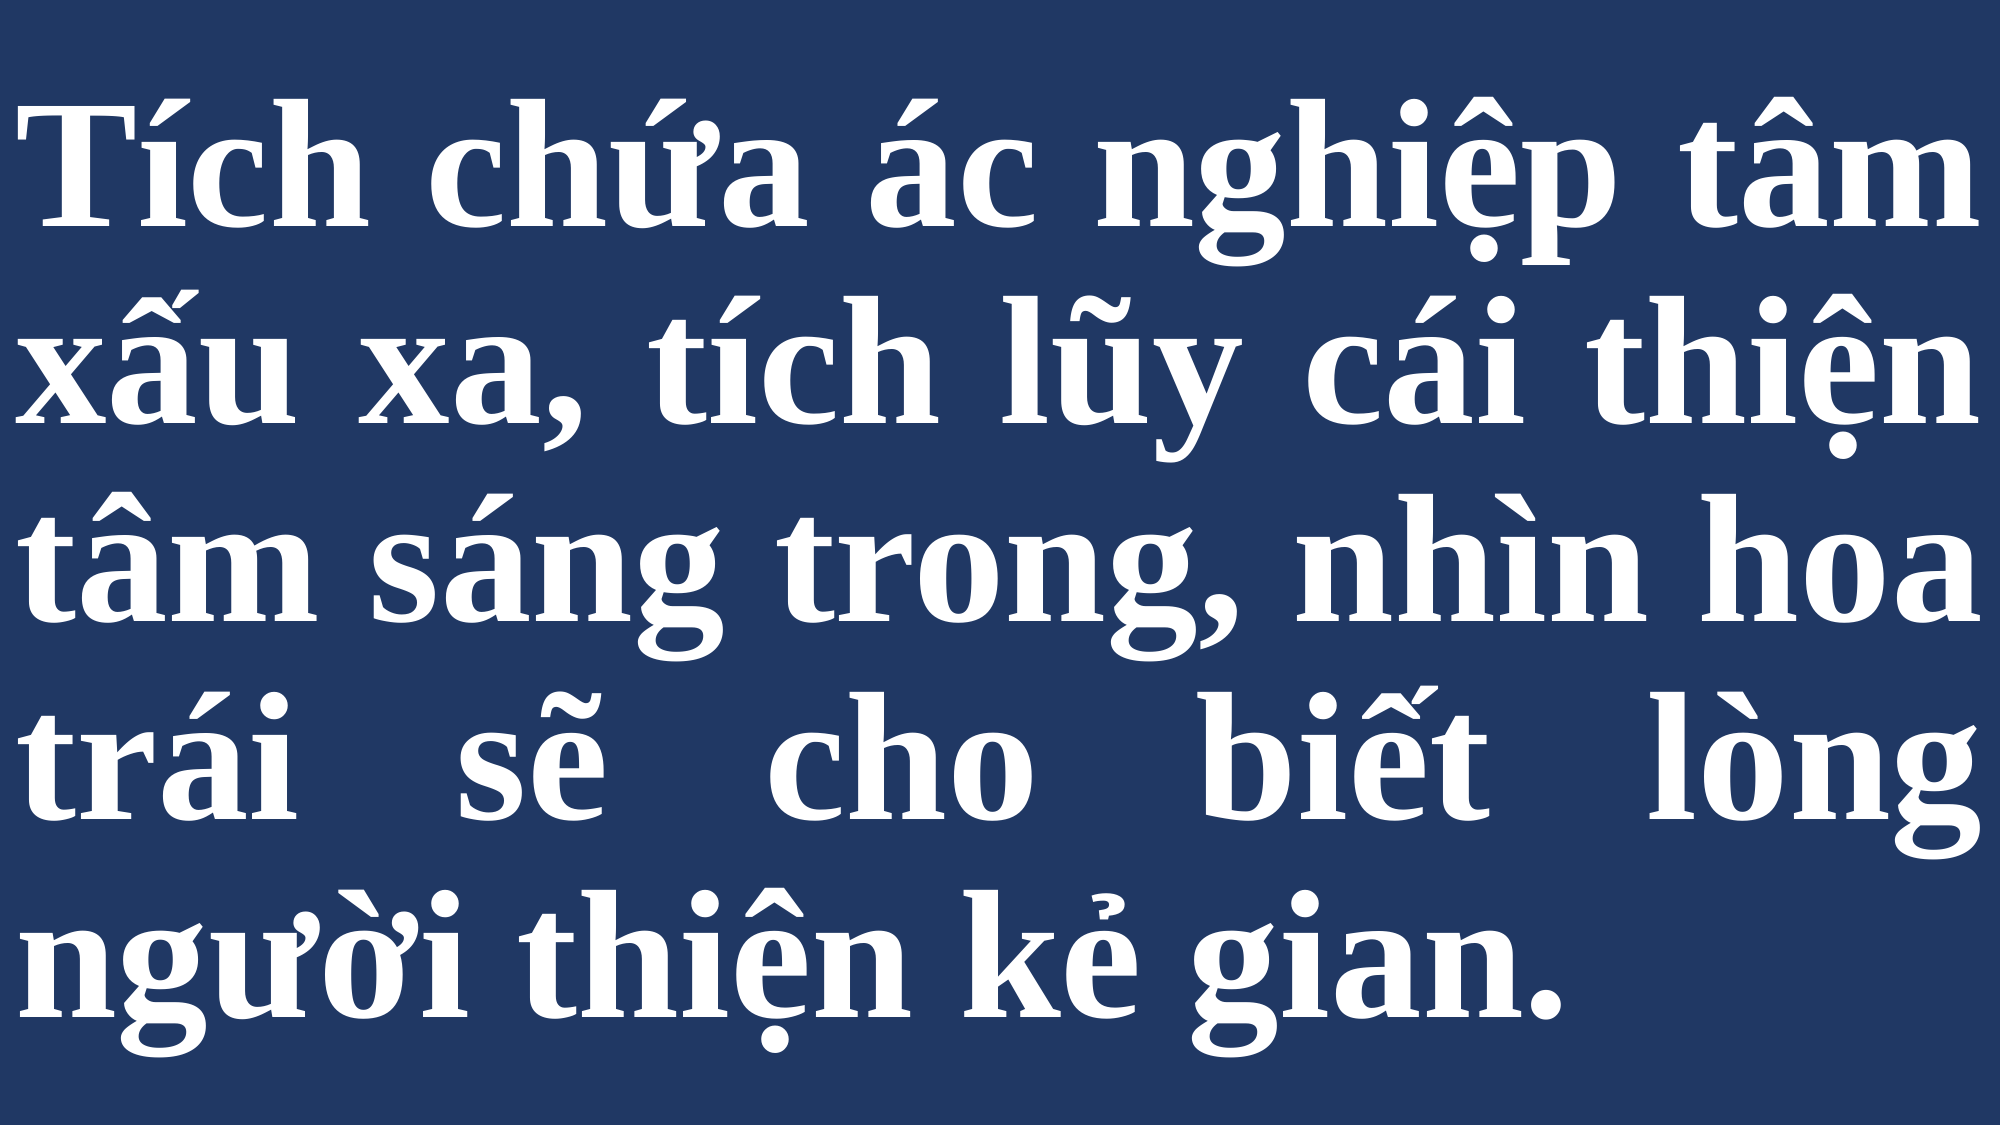

# Tích chứa ác nghiệp tâm xấu xa, tích lũy cái thiện tâm sáng trong, nhìn hoa trái sẽ cho biết lòng người thiện kẻ gian.